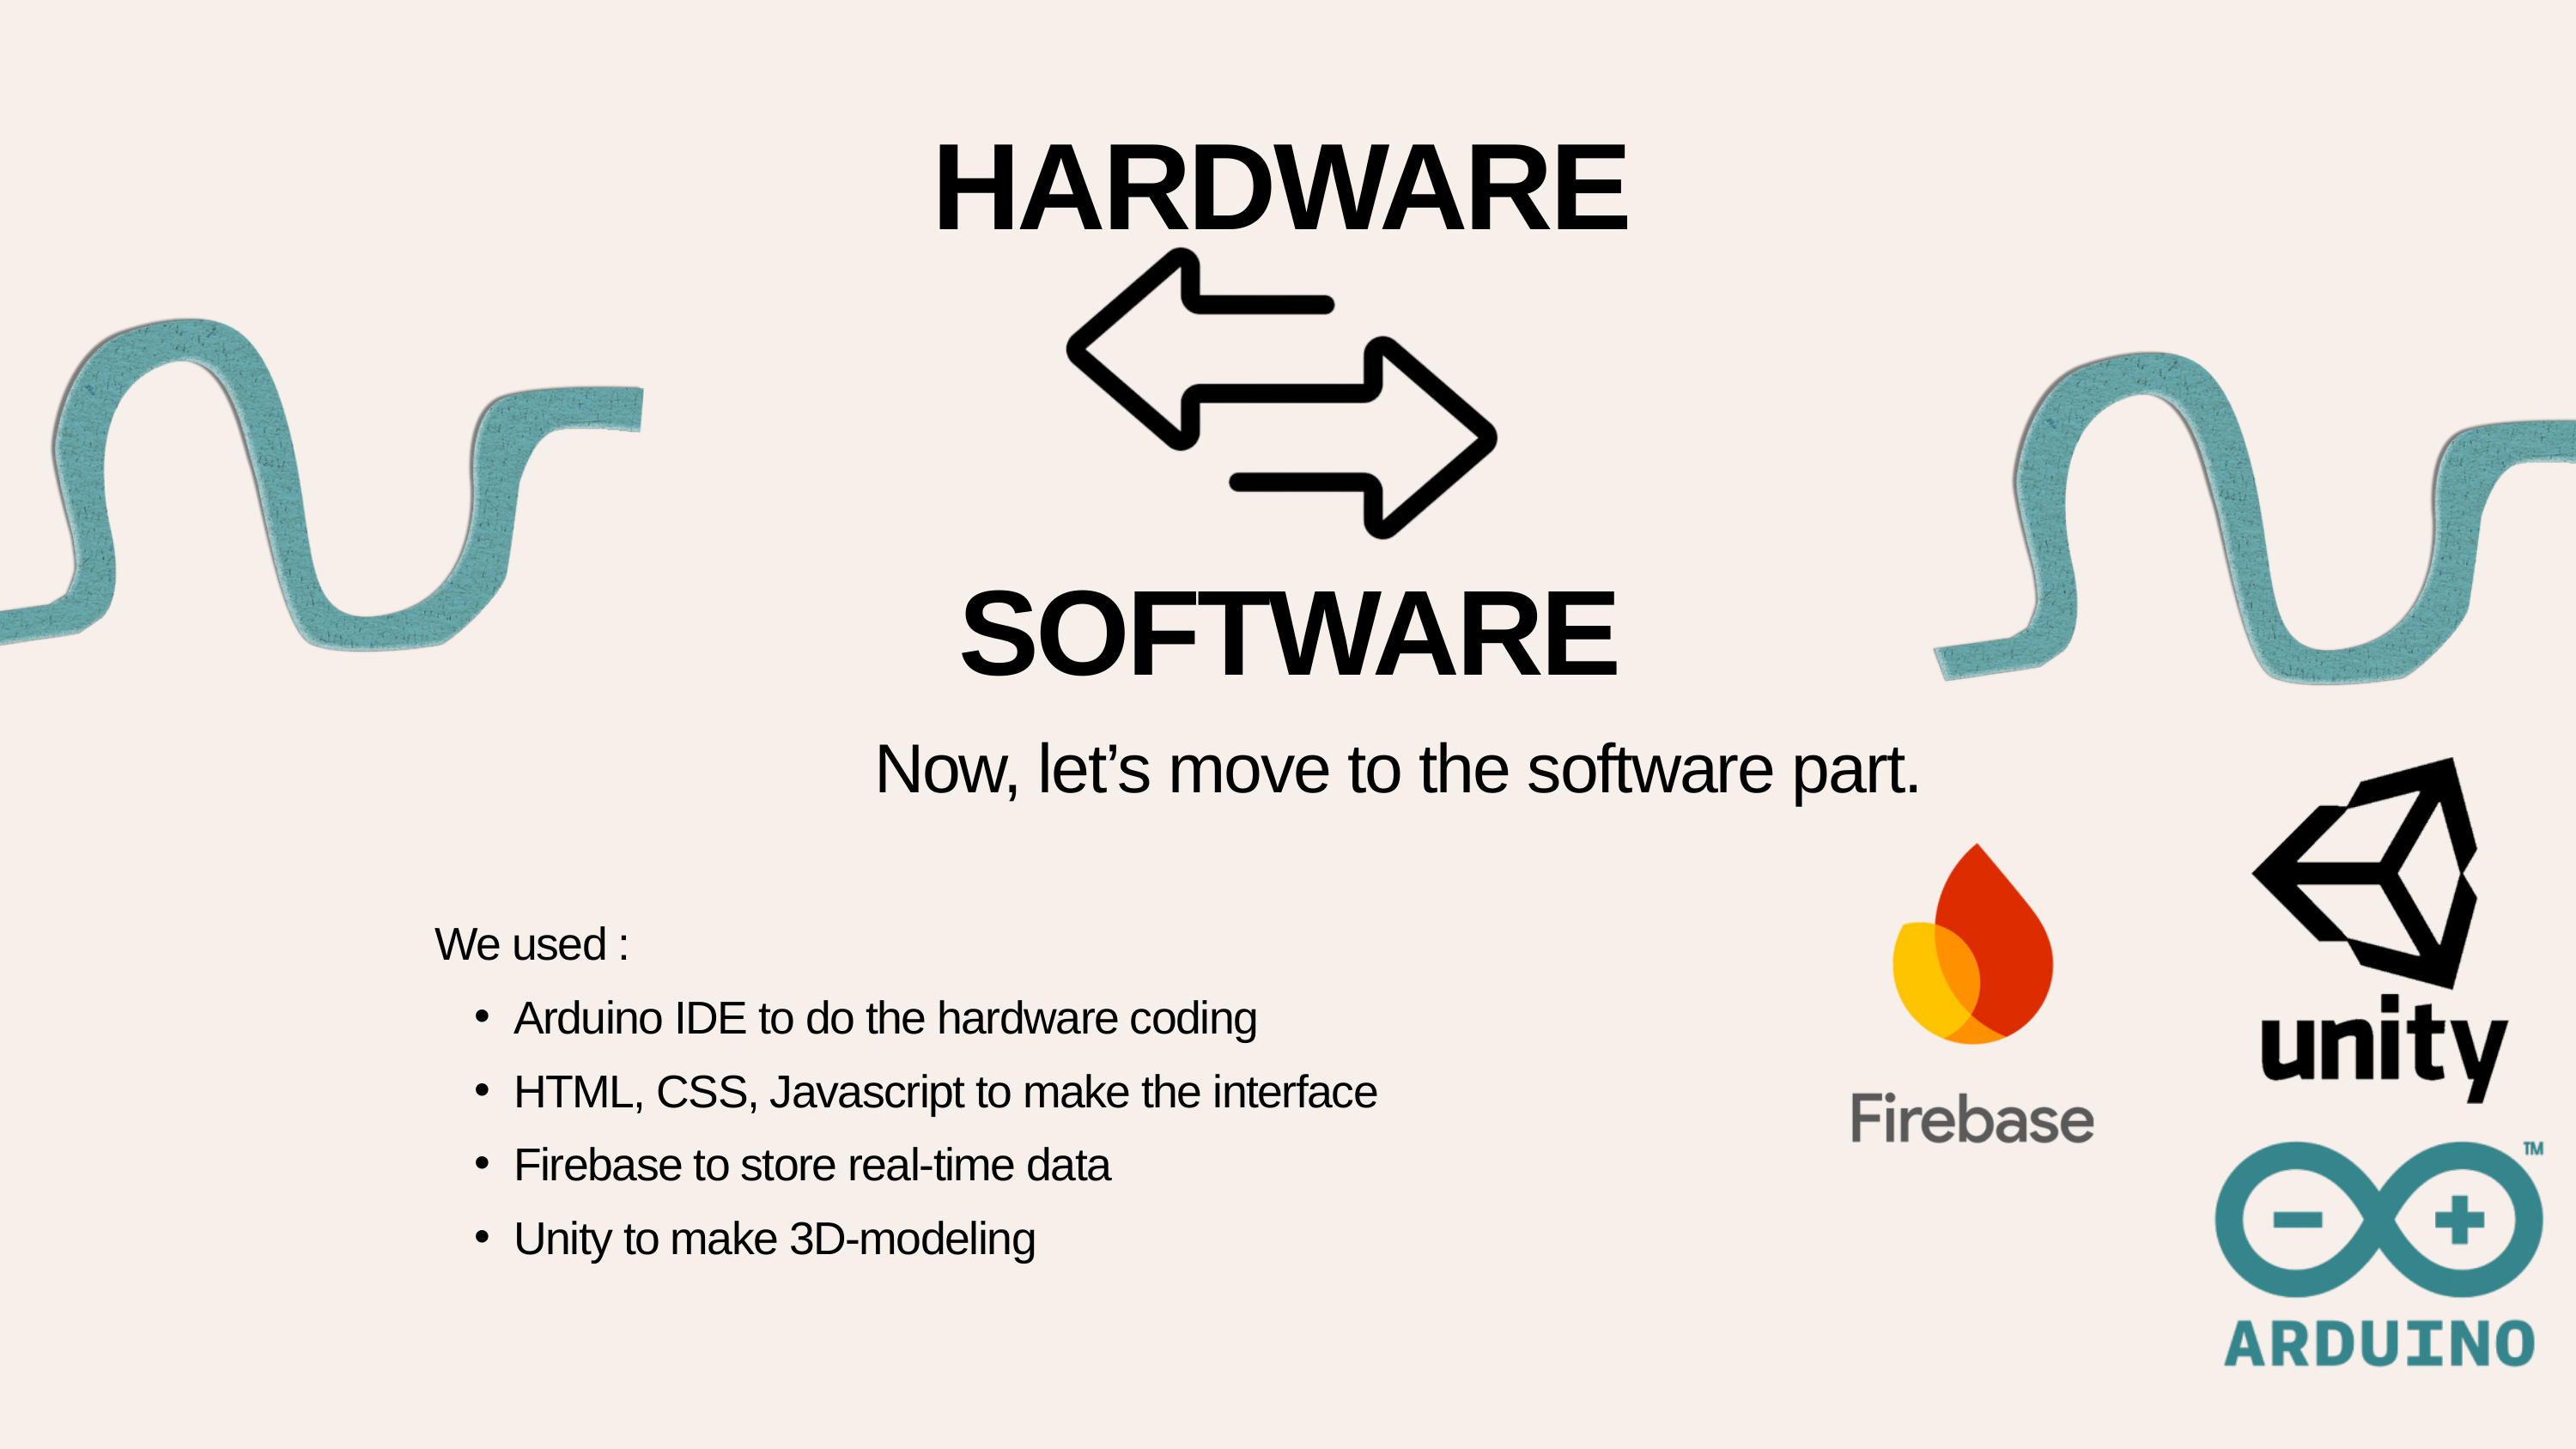

HARDWARE

SOFTWARE
Now, let’s move to the software part.

We used :
Arduino IDE to do the hardware coding
HTML, CSS, Javascript to make the interface
Firebase to store real-time data
Unity to make 3D-modeling